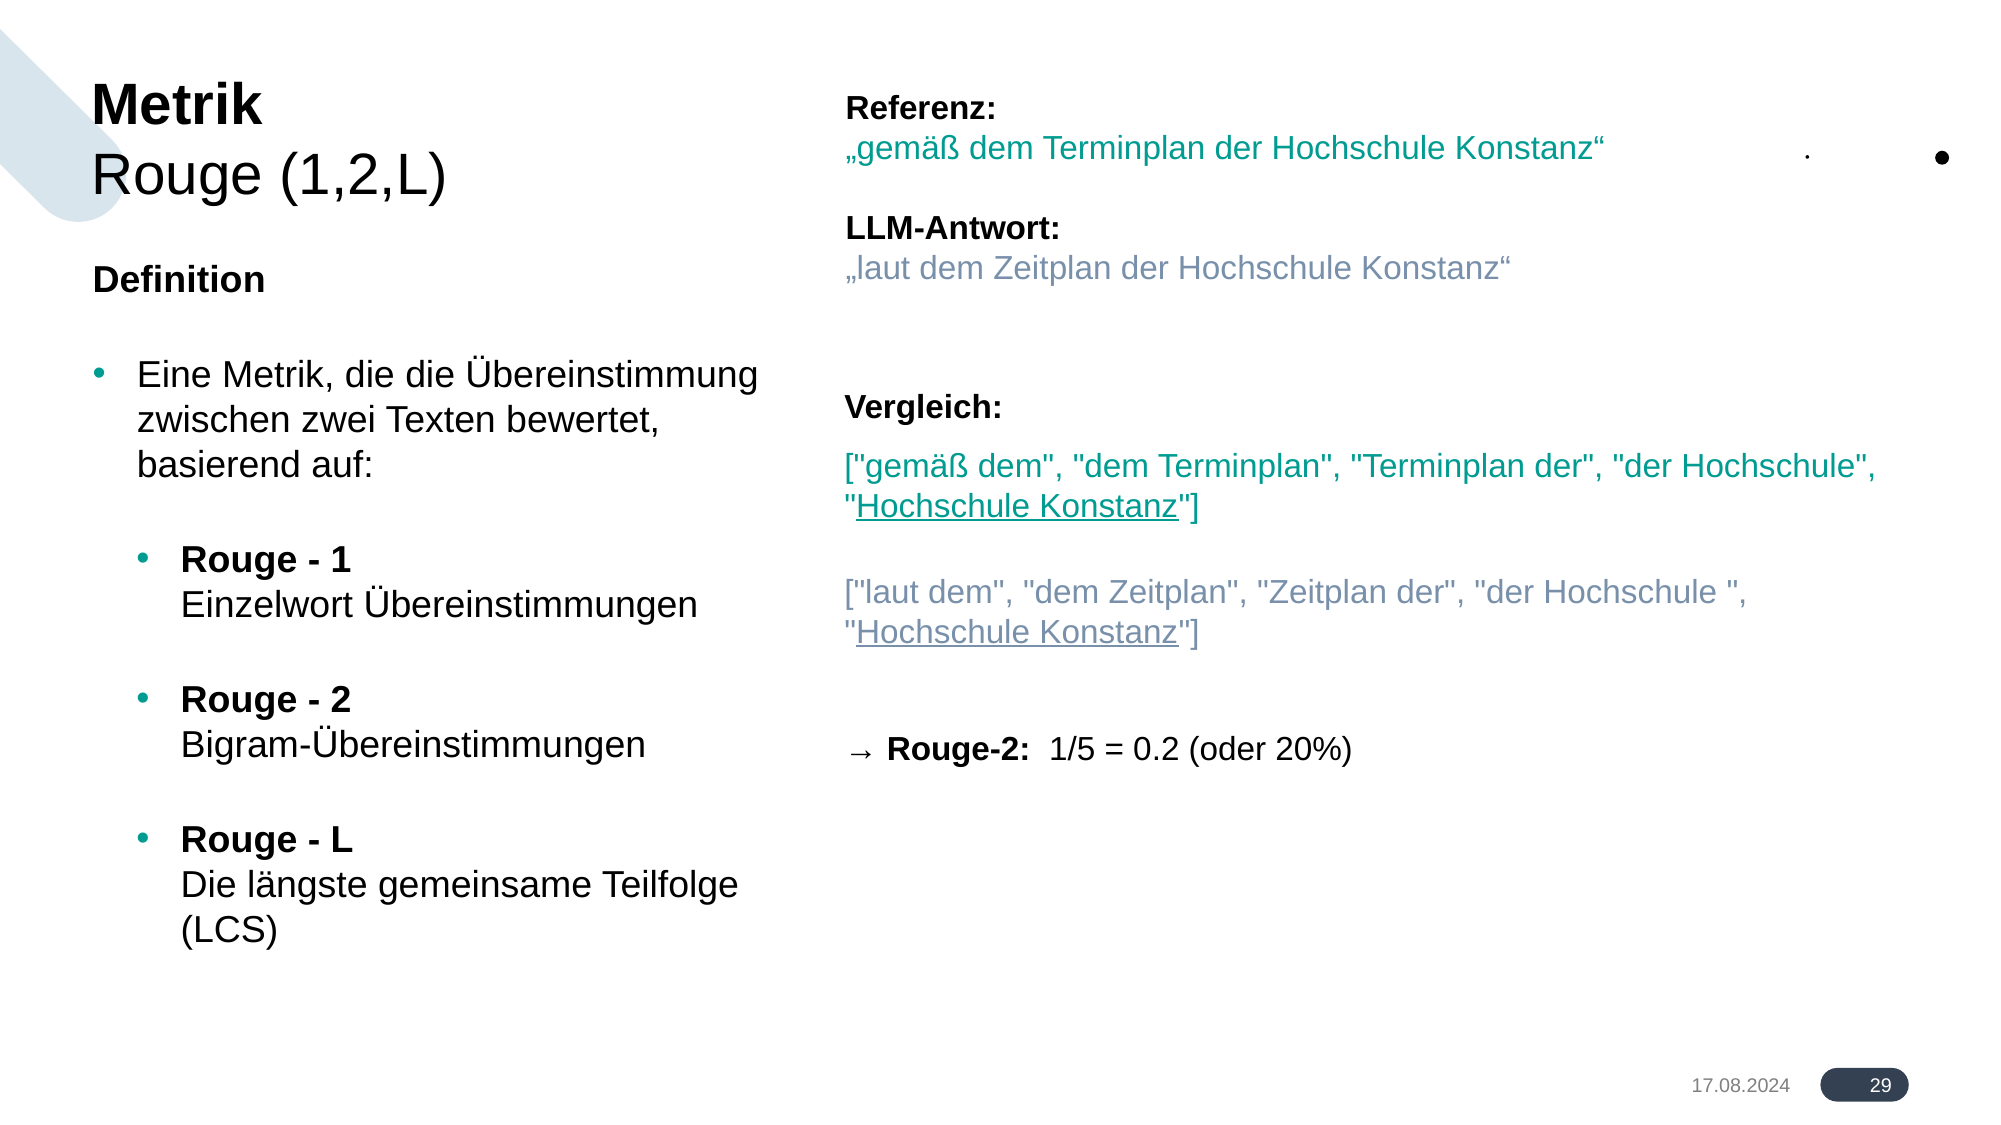

# Metrik
Referenz:
„gemäß dem Terminplan der Hochschule Konstanz“
LLM-Antwort:
„laut dem Zeitplan der Hochschule Konstanz“
Rouge (1,2,L)
Definition
Eine Metrik, die die Übereinstimmung zwischen zwei Texten bewertet, basierend auf:
Rouge - 1
Einzelwort Übereinstimmungen
Rouge - 2
Bigram-Übereinstimmungen
Rouge - L
Die längste gemeinsame Teilfolge (LCS)
Vergleich:
["gemäß dem", "dem Terminplan", "Terminplan der", "der Hochschule", "Hochschule Konstanz"]
["laut dem", "dem Zeitplan", "Zeitplan der", "der Hochschule ", "Hochschule Konstanz"]
→ Rouge-2:  1/5 = 0.2 (oder 20%)
29
17.08.2024